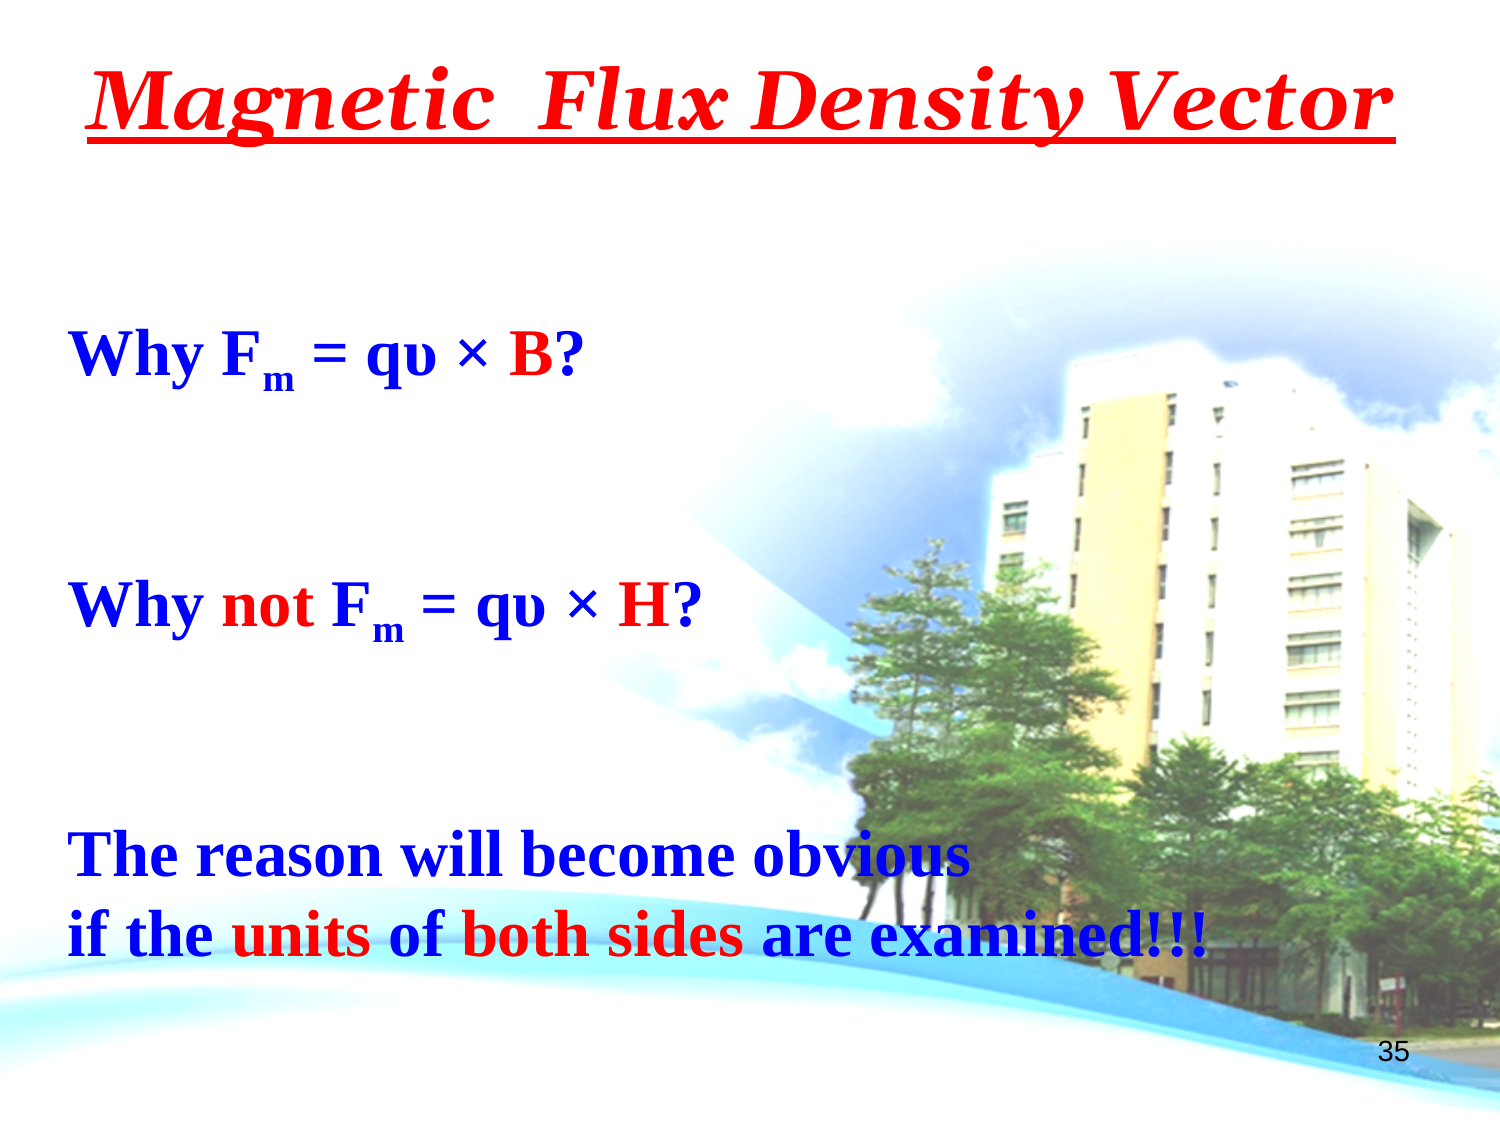

Magnetic  Flux Density Vector
Why Fm = qυ × B?

Why not Fm = qυ × H?

The reason will become obvious
if the units of both sides are examined!!!

35